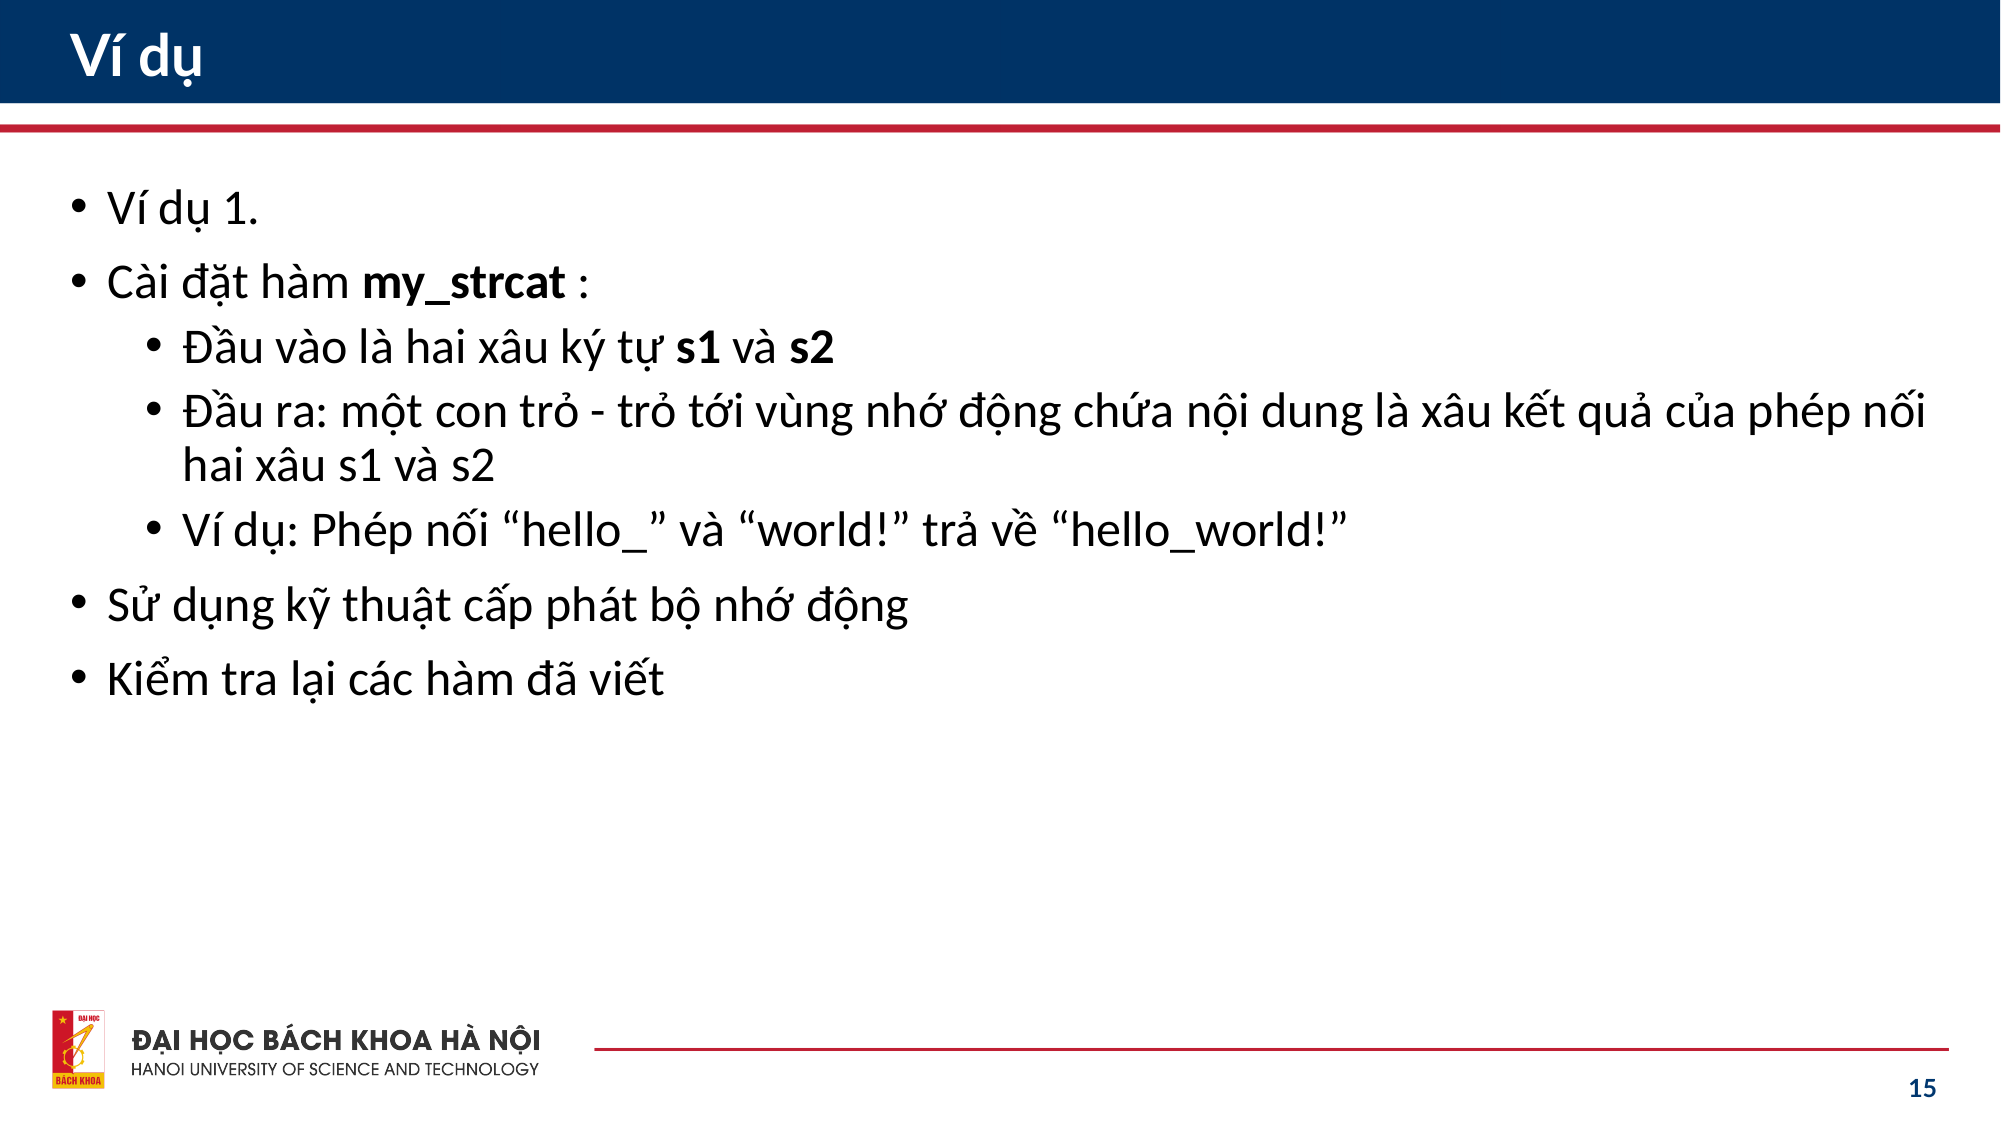

# Ví dụ
Ví dụ 1.
Cài đặt hàm my_strcat :
Đầu vào là hai xâu ký tự s1 và s2
Đầu ra: một con trỏ - trỏ tới vùng nhớ động chứa nội dung là xâu kết quả của phép nối hai xâu s1 và s2
Ví dụ: Phép nối “hello_” và “world!” trả về “hello_world!”
Sử dụng kỹ thuật cấp phát bộ nhớ động
Kiểm tra lại các hàm đã viết
15